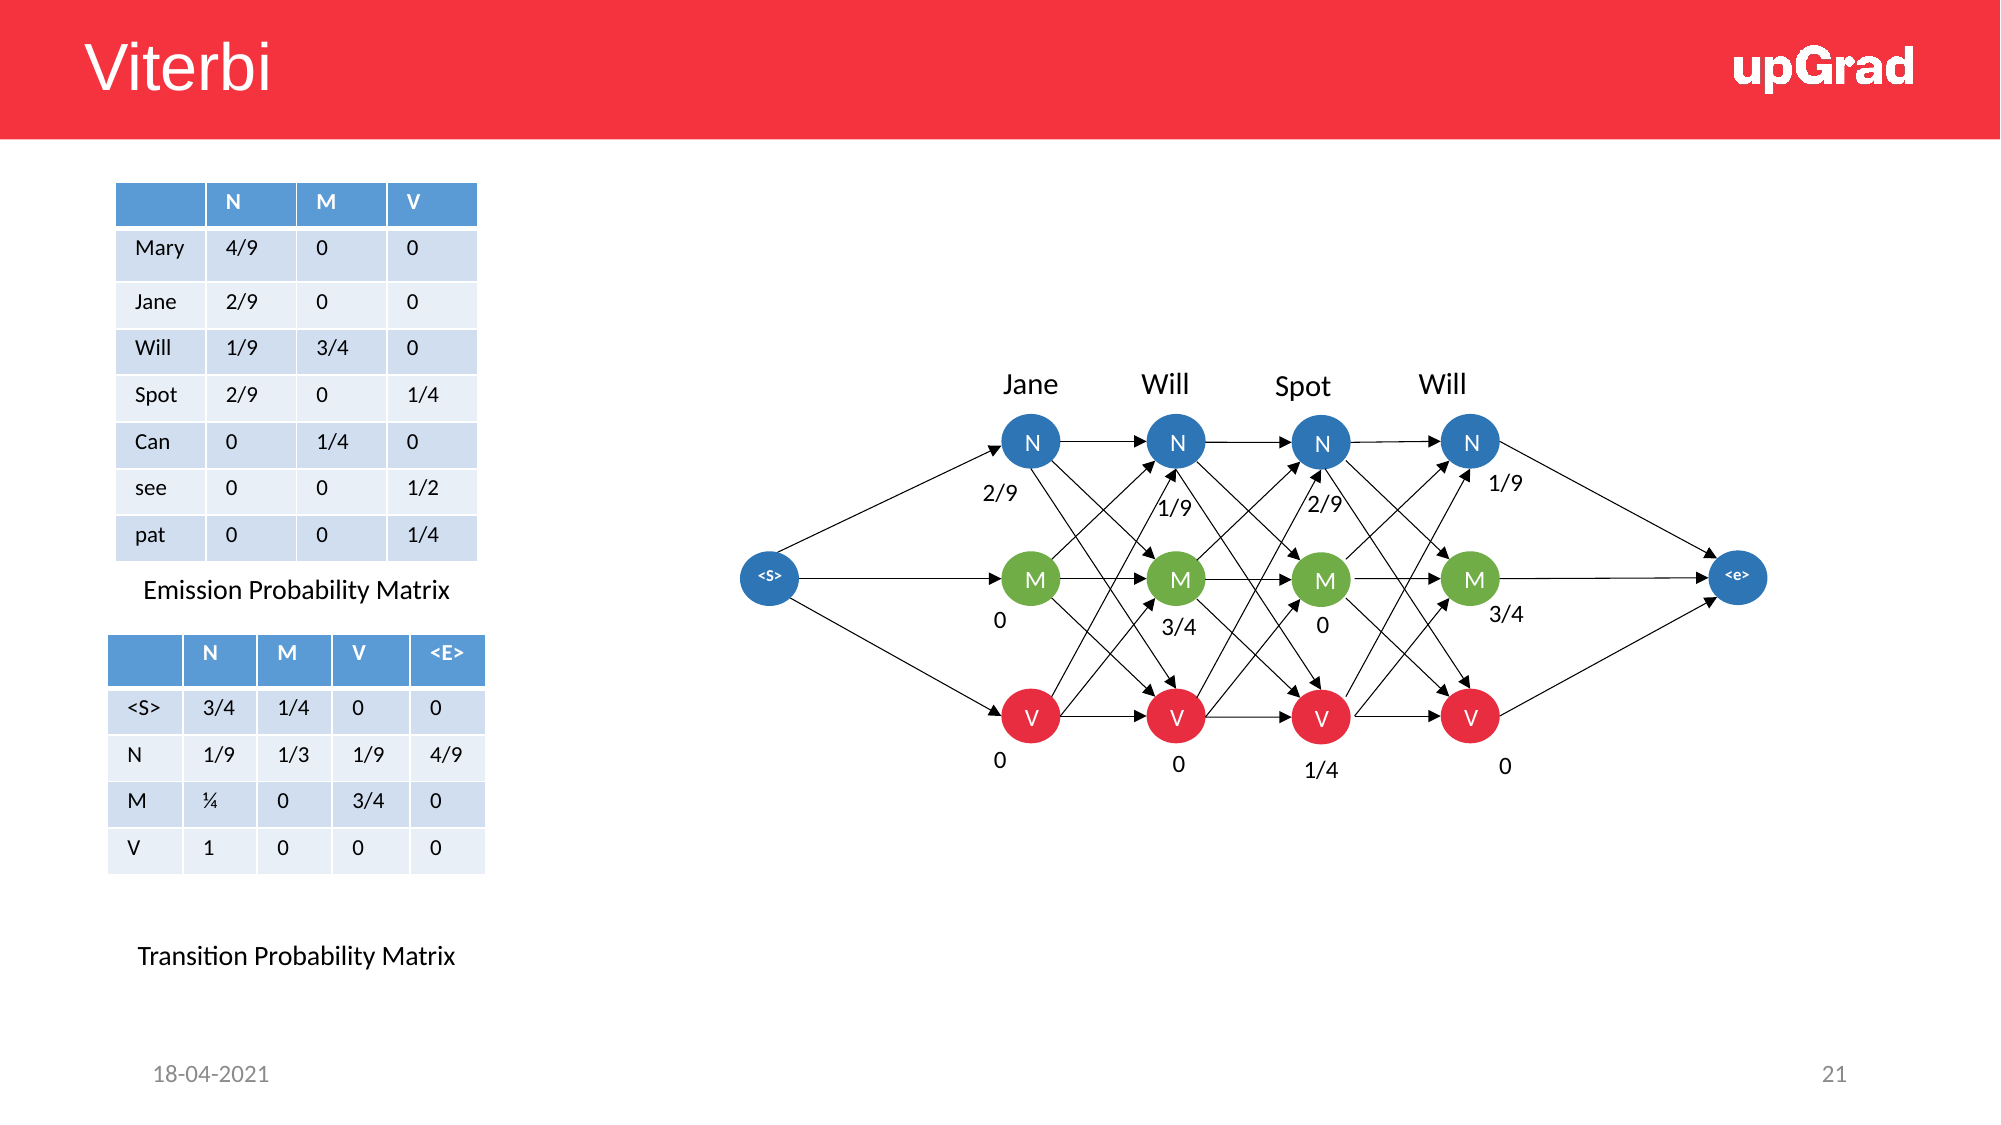

# Viterbi
|  | N | M | V |
| --- | --- | --- | --- |
| Mary | 4/9 | 0 | 0 |
| Jane | 2/9 | 0 | 0 |
| Will | 1/9 | 3/4 | 0 |
| Spot | 2/9 | 0 | 1/4 |
| Can | 0 | 1/4 | 0 |
| see | 0 | 0 | 1/2 |
| pat | 0 | 0 | 1/4 |
Jane
Will
Will
Spot
N
N
N
N
1/9
2/9
2/9
1/9

<e>

<S>
M
M
M
M
3/4
0
0
3/4
V
V
V
V
0
0
0
1/4
Emission Probability Matrix
|  | N | M | V | <E> |
| --- | --- | --- | --- | --- |
| <S> | 3/4 | 1/4 | 0 | 0 |
| N | 1/9 | 1/3 | 1/9 | 4/9 |
| M | ¼ | 0 | 3/4 | 0 |
| V | 1 | 0 | 0 | 0 |
Transition Probability Matrix
18-04-2021
21